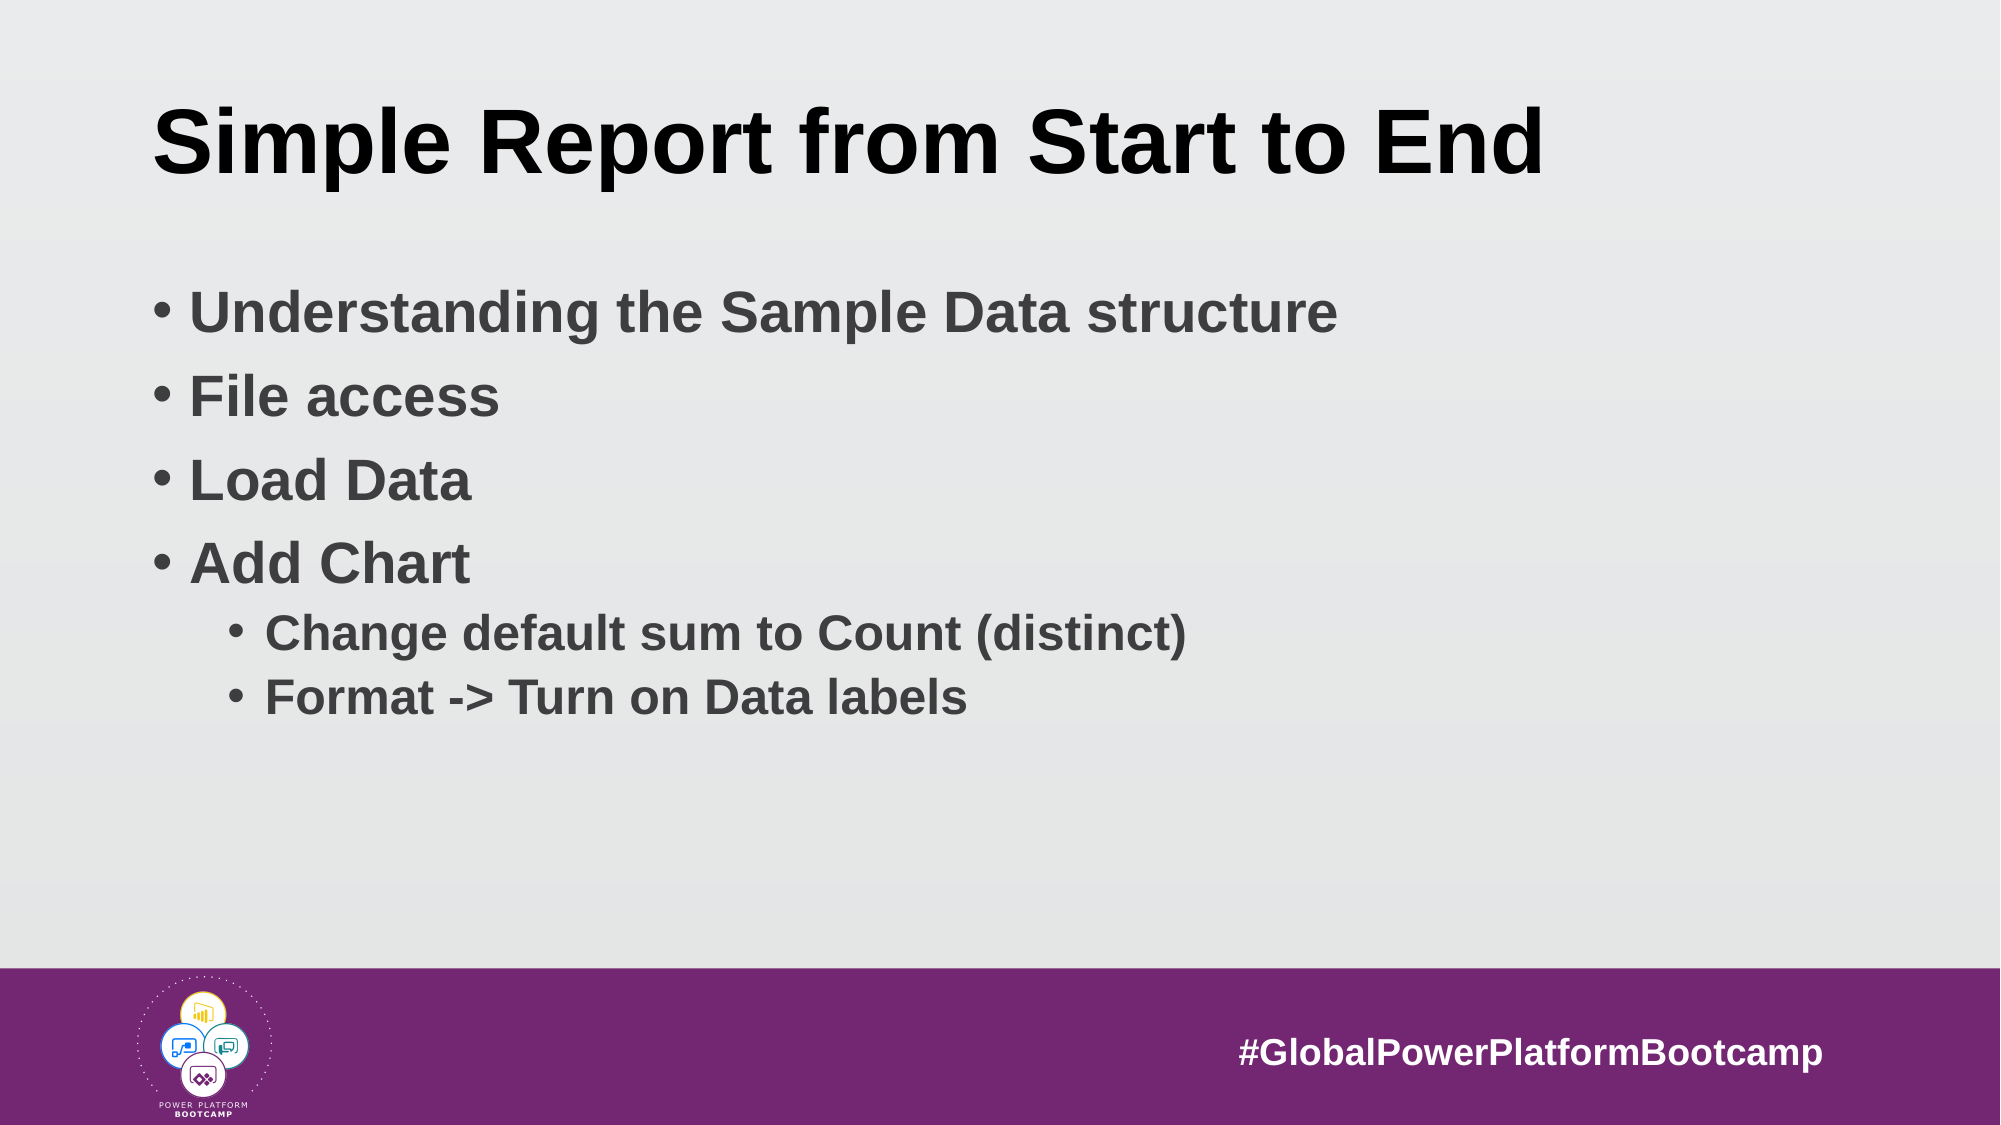

# Simple Report from Start to End
Understanding the Sample Data structure
File access
Load Data
Add Chart
Change default sum to Count (distinct)
Format -> Turn on Data labels